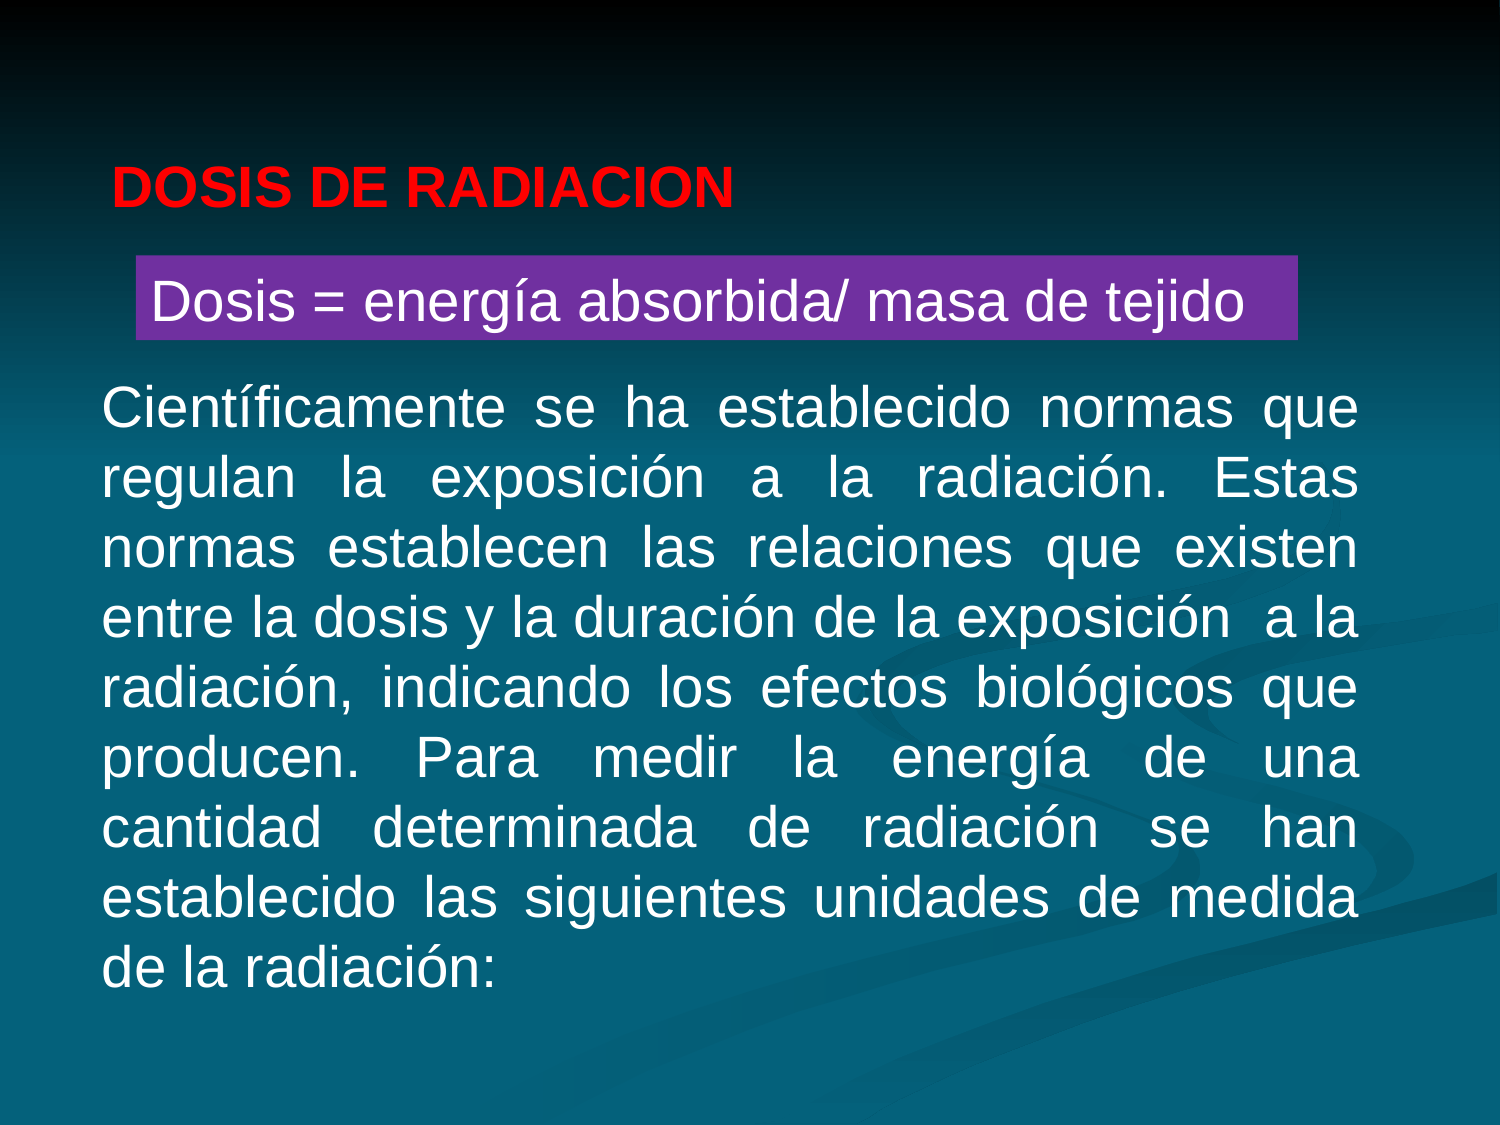

# DOSIS DE RADIACION
Dosis = energía absorbida/ masa de tejido
Científicamente se ha establecido normas que regulan la exposición a la radiación. Estas normas establecen las relaciones que existen entre la dosis y la duración de la exposición  a la radiación, indicando los efectos biológicos que producen. Para medir la energía de una cantidad determinada de radiación se han establecido las siguientes unidades de medida de la radiación: